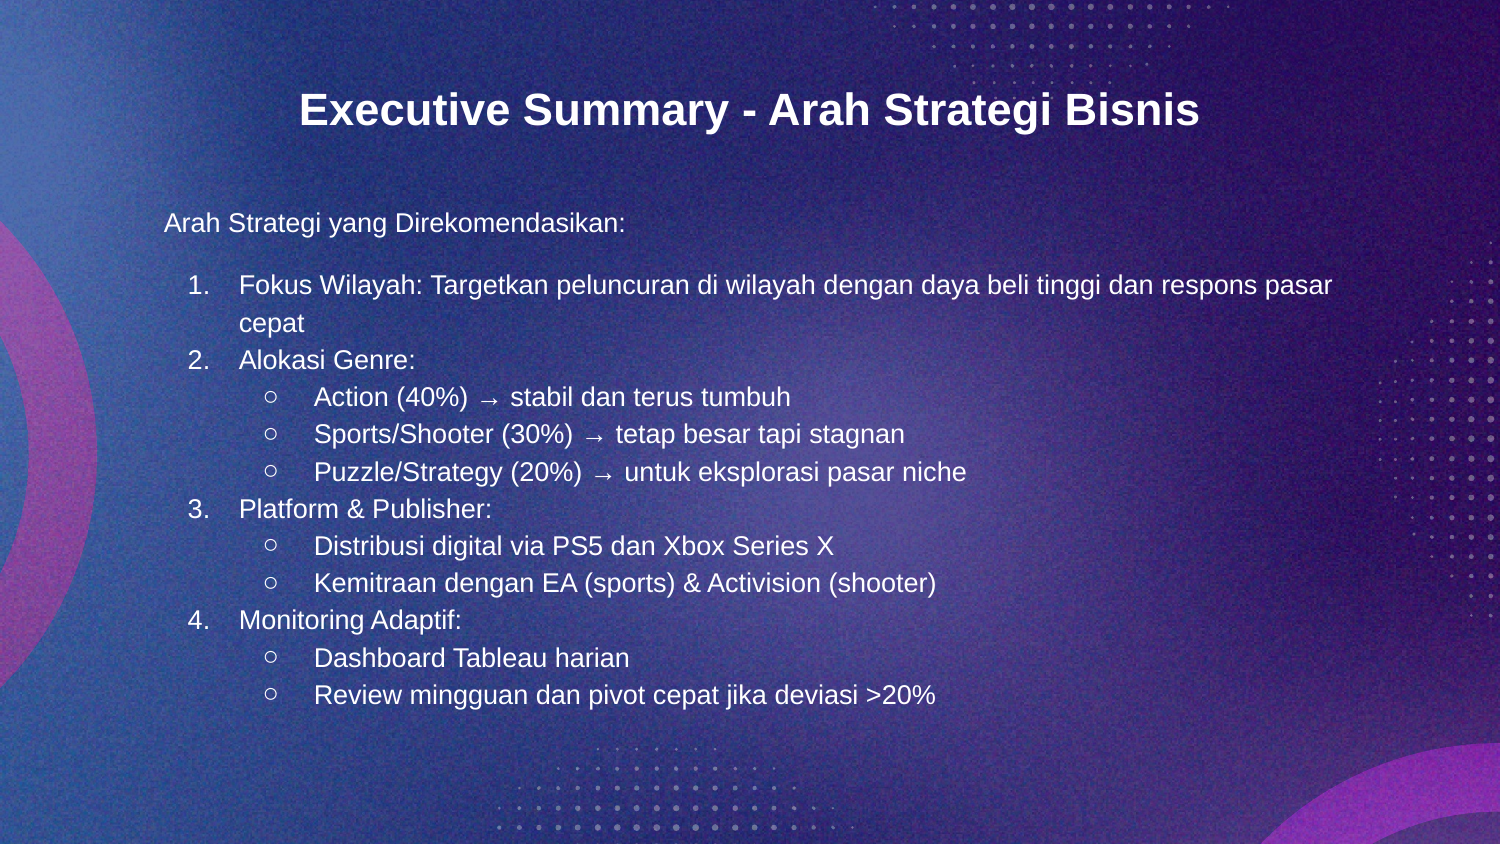

# Executive Summary - Arah Strategi Bisnis
Arah Strategi yang Direkomendasikan:
Fokus Wilayah: Targetkan peluncuran di wilayah dengan daya beli tinggi dan respons pasar cepat
Alokasi Genre:
Action (40%) → stabil dan terus tumbuh
Sports/Shooter (30%) → tetap besar tapi stagnan
Puzzle/Strategy (20%) → untuk eksplorasi pasar niche
Platform & Publisher:
Distribusi digital via PS5 dan Xbox Series X
Kemitraan dengan EA (sports) & Activision (shooter)
Monitoring Adaptif:
Dashboard Tableau harian
Review mingguan dan pivot cepat jika deviasi >20%